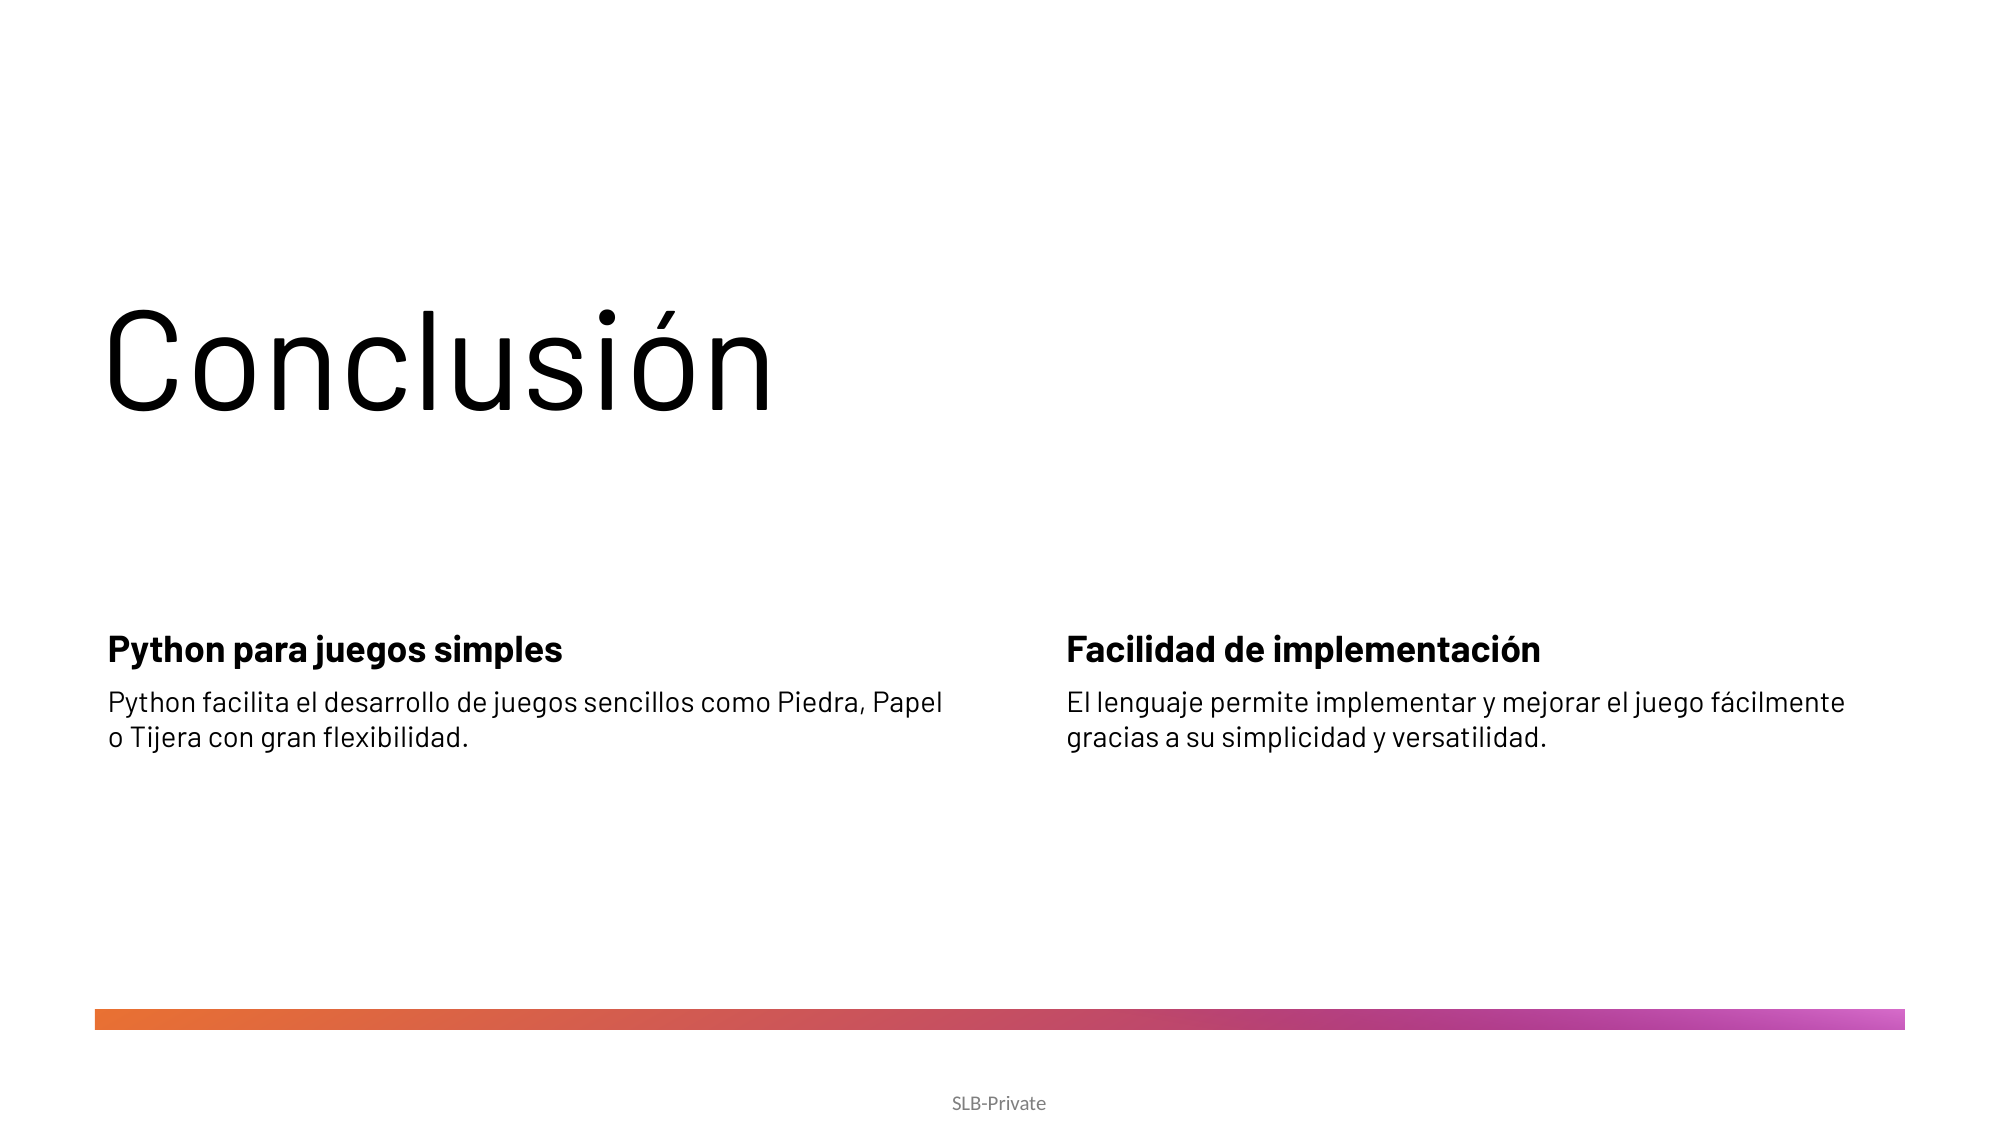

# Conclusión
Python para juegos simples
Python facilita el desarrollo de juegos sencillos como Piedra, Papel o Tijera con gran flexibilidad.
Facilidad de implementación
El lenguaje permite implementar y mejorar el juego fácilmente gracias a su simplicidad y versatilidad.